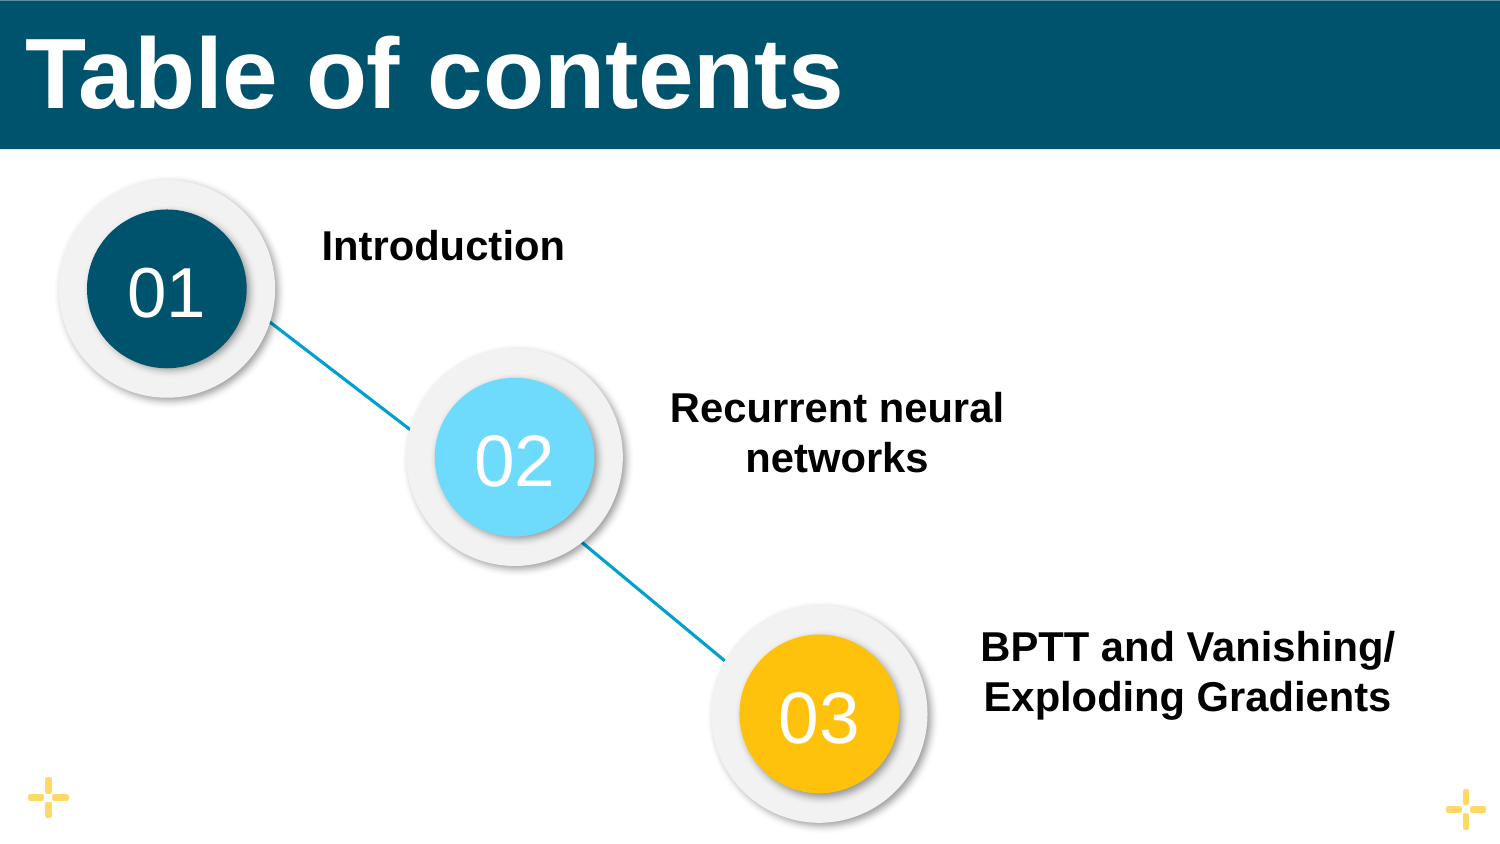

Table of contents

01
Introduction

Recurrent neural networks
02

03
BPTT and Vanishing/ Exploding Gradients